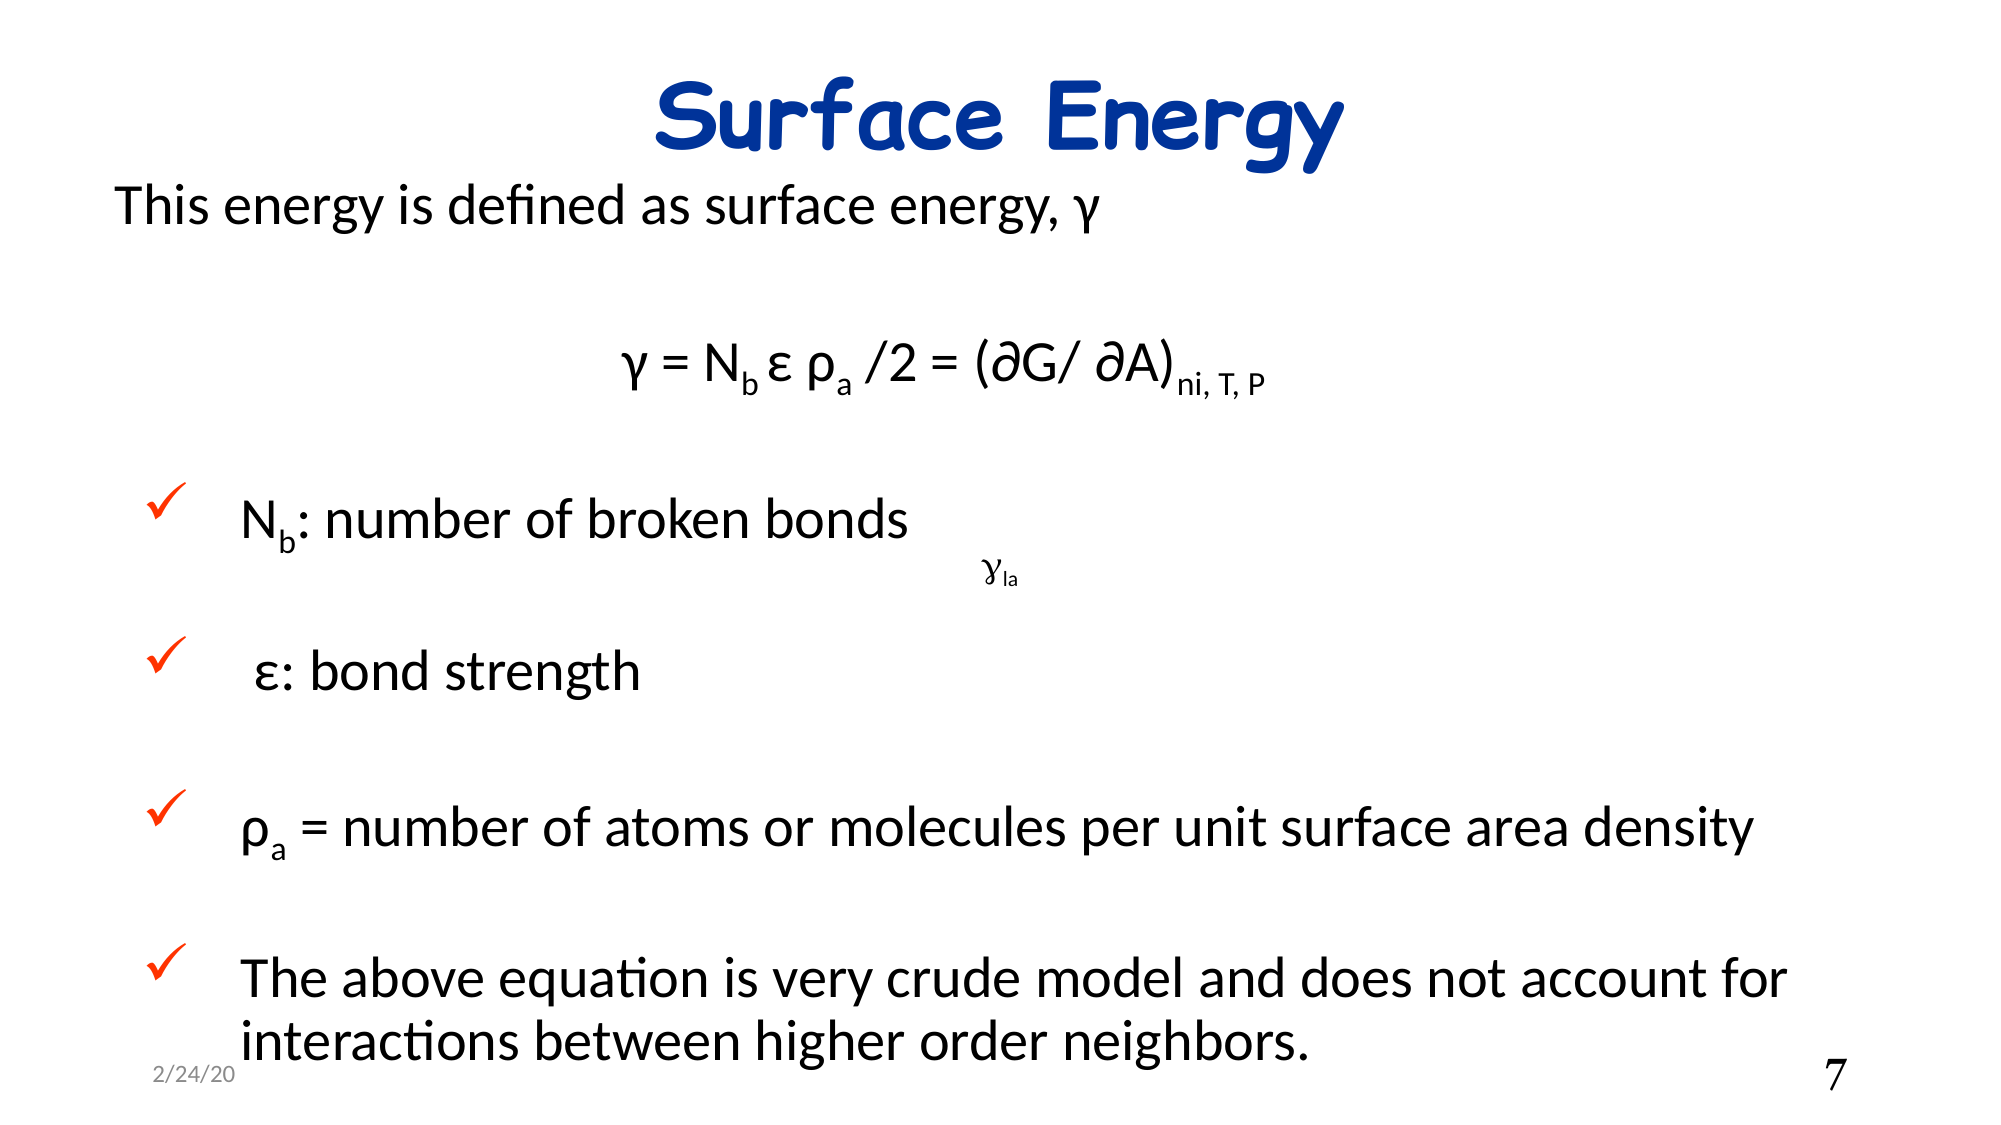

Surface Energy
  This energy is defined as surface energy, γ

               γ = Nb ε ρa /2 = (∂G/ ∂A)ni, T, P

Nb: number of broken bonds

 ε: bond strength

ρa = number of atoms or molecules per unit surface area density

The above equation is very crude model and does not account for interactions between higher order neighbors.

γla
7
2/24/20